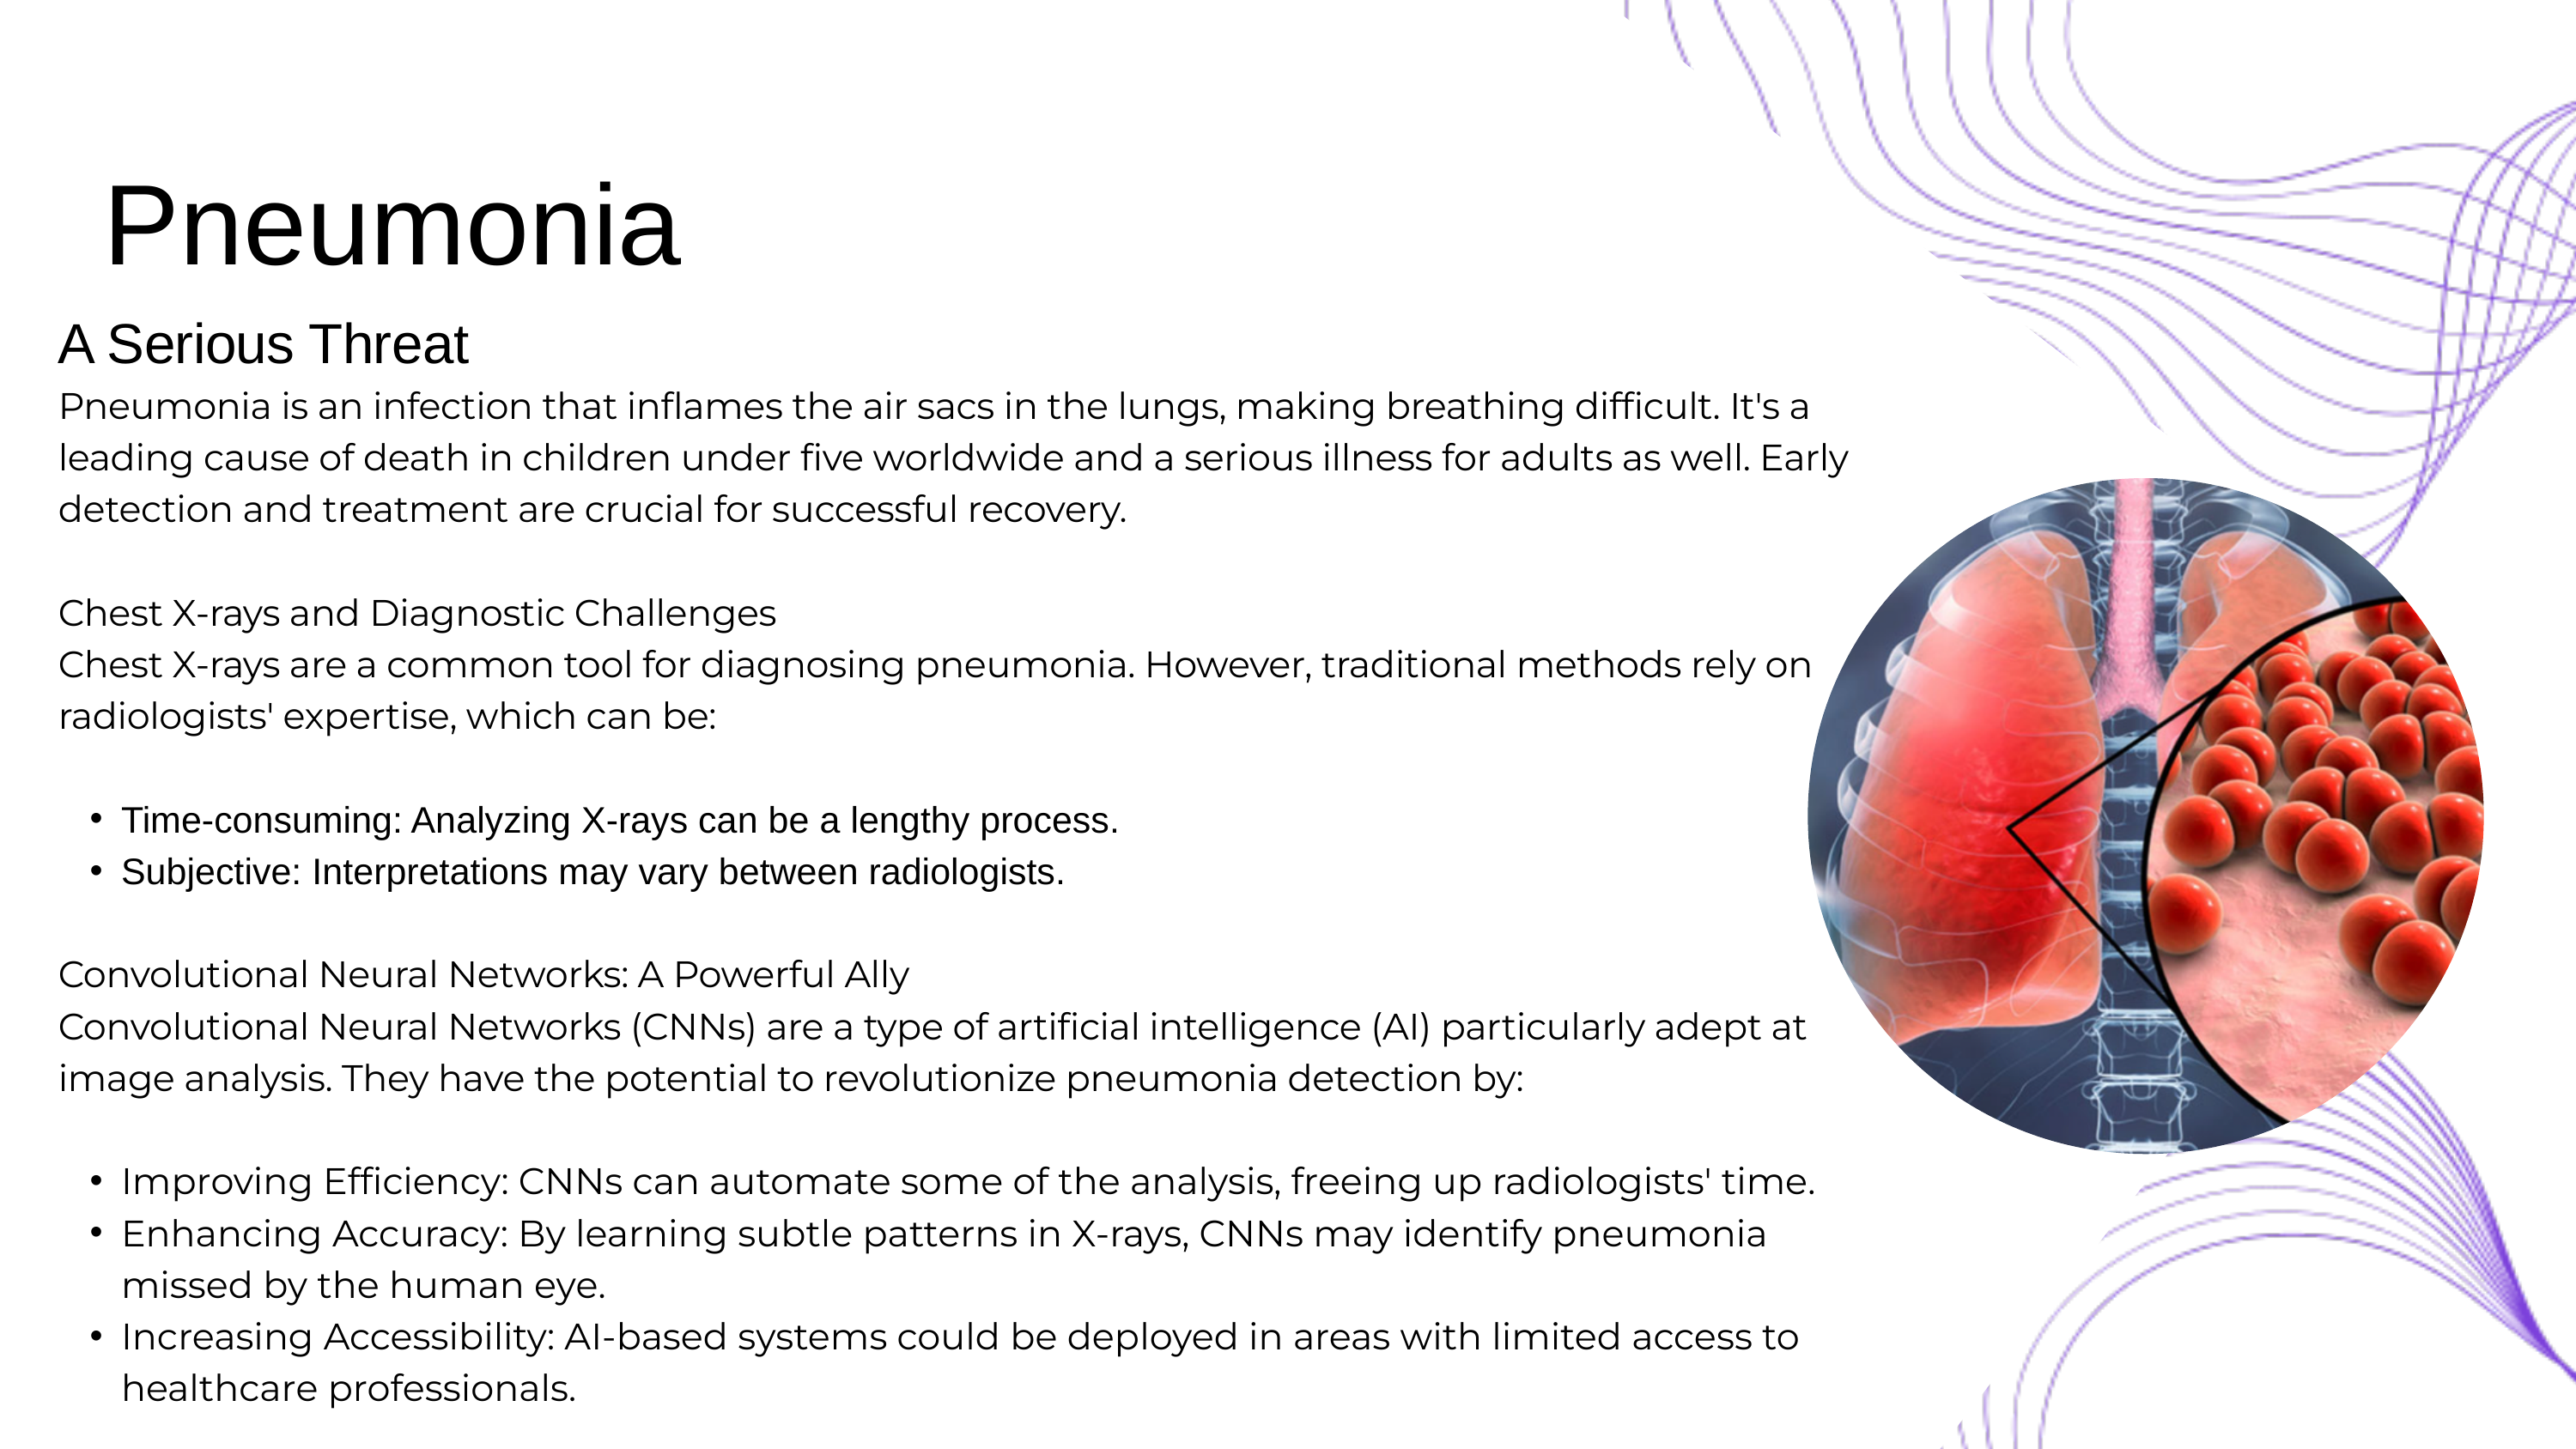

Pneumonia
A Serious Threat
Pneumonia is an infection that inflames the air sacs in the lungs, making breathing difficult. It's a leading cause of death in children under five worldwide and a serious illness for adults as well. Early detection and treatment are crucial for successful recovery.

Chest X-rays and Diagnostic Challenges
Chest X-rays are a common tool for diagnosing pneumonia. However, traditional methods rely on radiologists' expertise, which can be:

Time-consuming: Analyzing X-rays can be a lengthy process.
Subjective: Interpretations may vary between radiologists.

Convolutional Neural Networks: A Powerful Ally
Convolutional Neural Networks (CNNs) are a type of artificial intelligence (AI) particularly adept at image analysis. They have the potential to revolutionize pneumonia detection by:

Improving Efficiency: CNNs can automate some of the analysis, freeing up radiologists' time.
Enhancing Accuracy: By learning subtle patterns in X-rays, CNNs may identify pneumonia missed by the human eye.
Increasing Accessibility: AI-based systems could be deployed in areas with limited access to healthcare professionals.